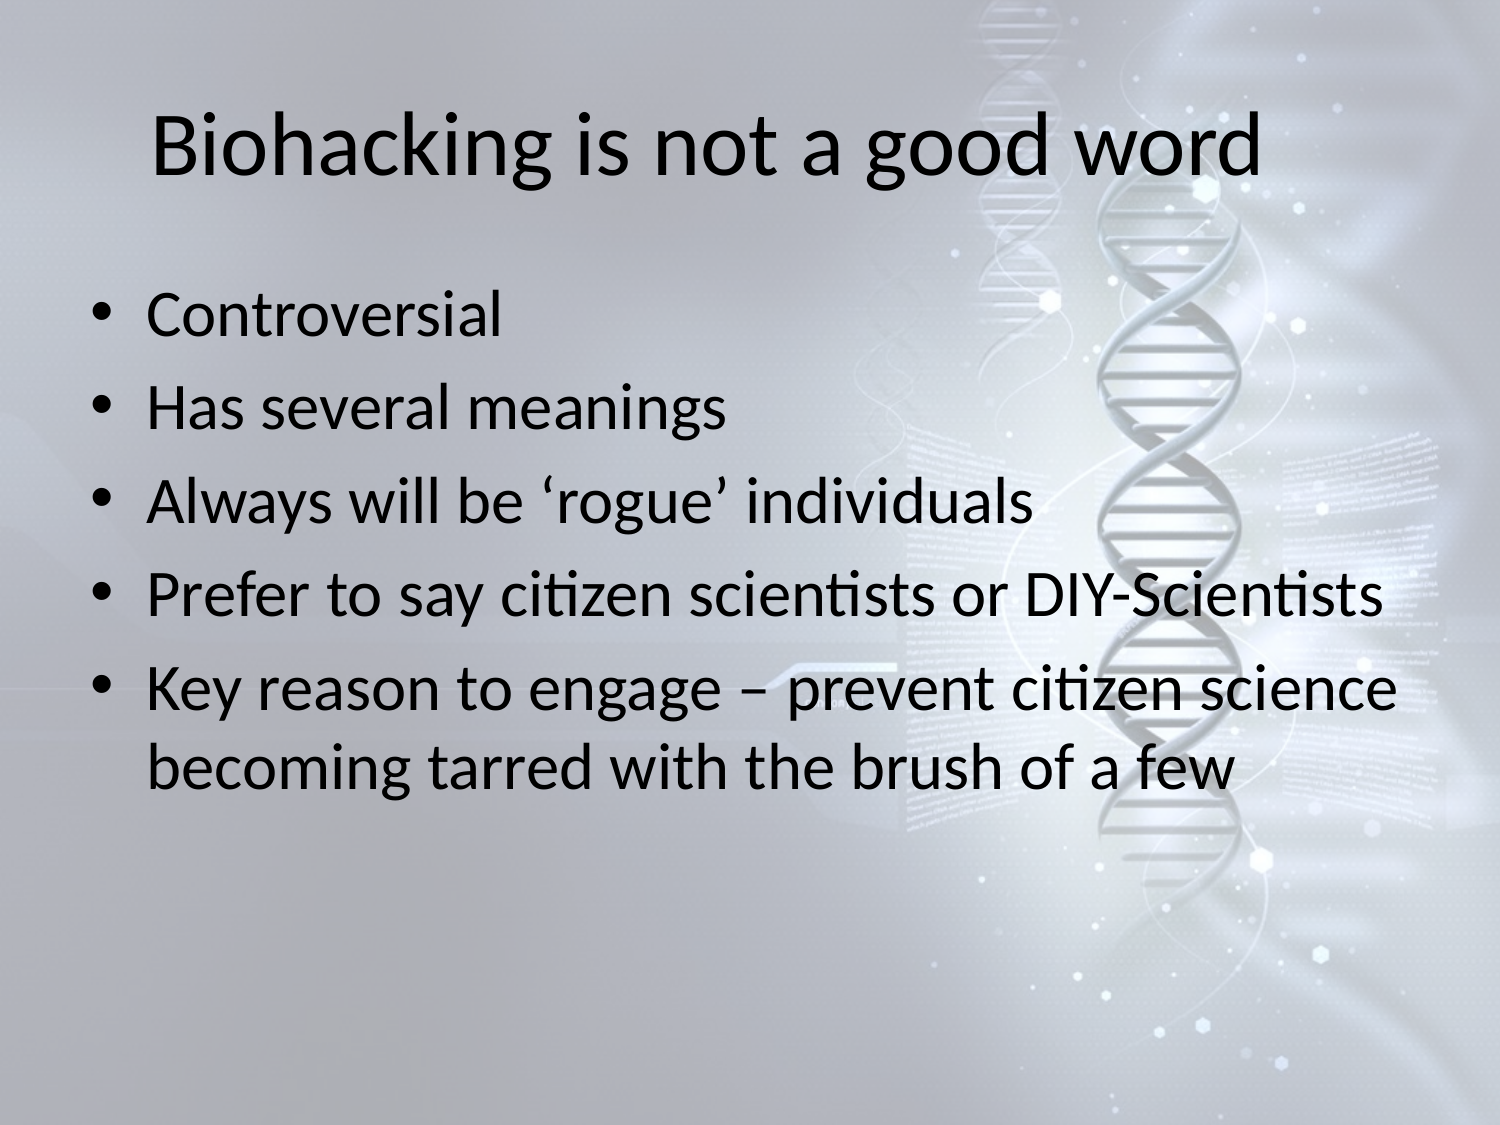

# Biohacking is not a good word
Controversial
Has several meanings
Always will be ‘rogue’ individuals
Prefer to say citizen scientists or DIY-Scientists
Key reason to engage – prevent citizen science becoming tarred with the brush of a few